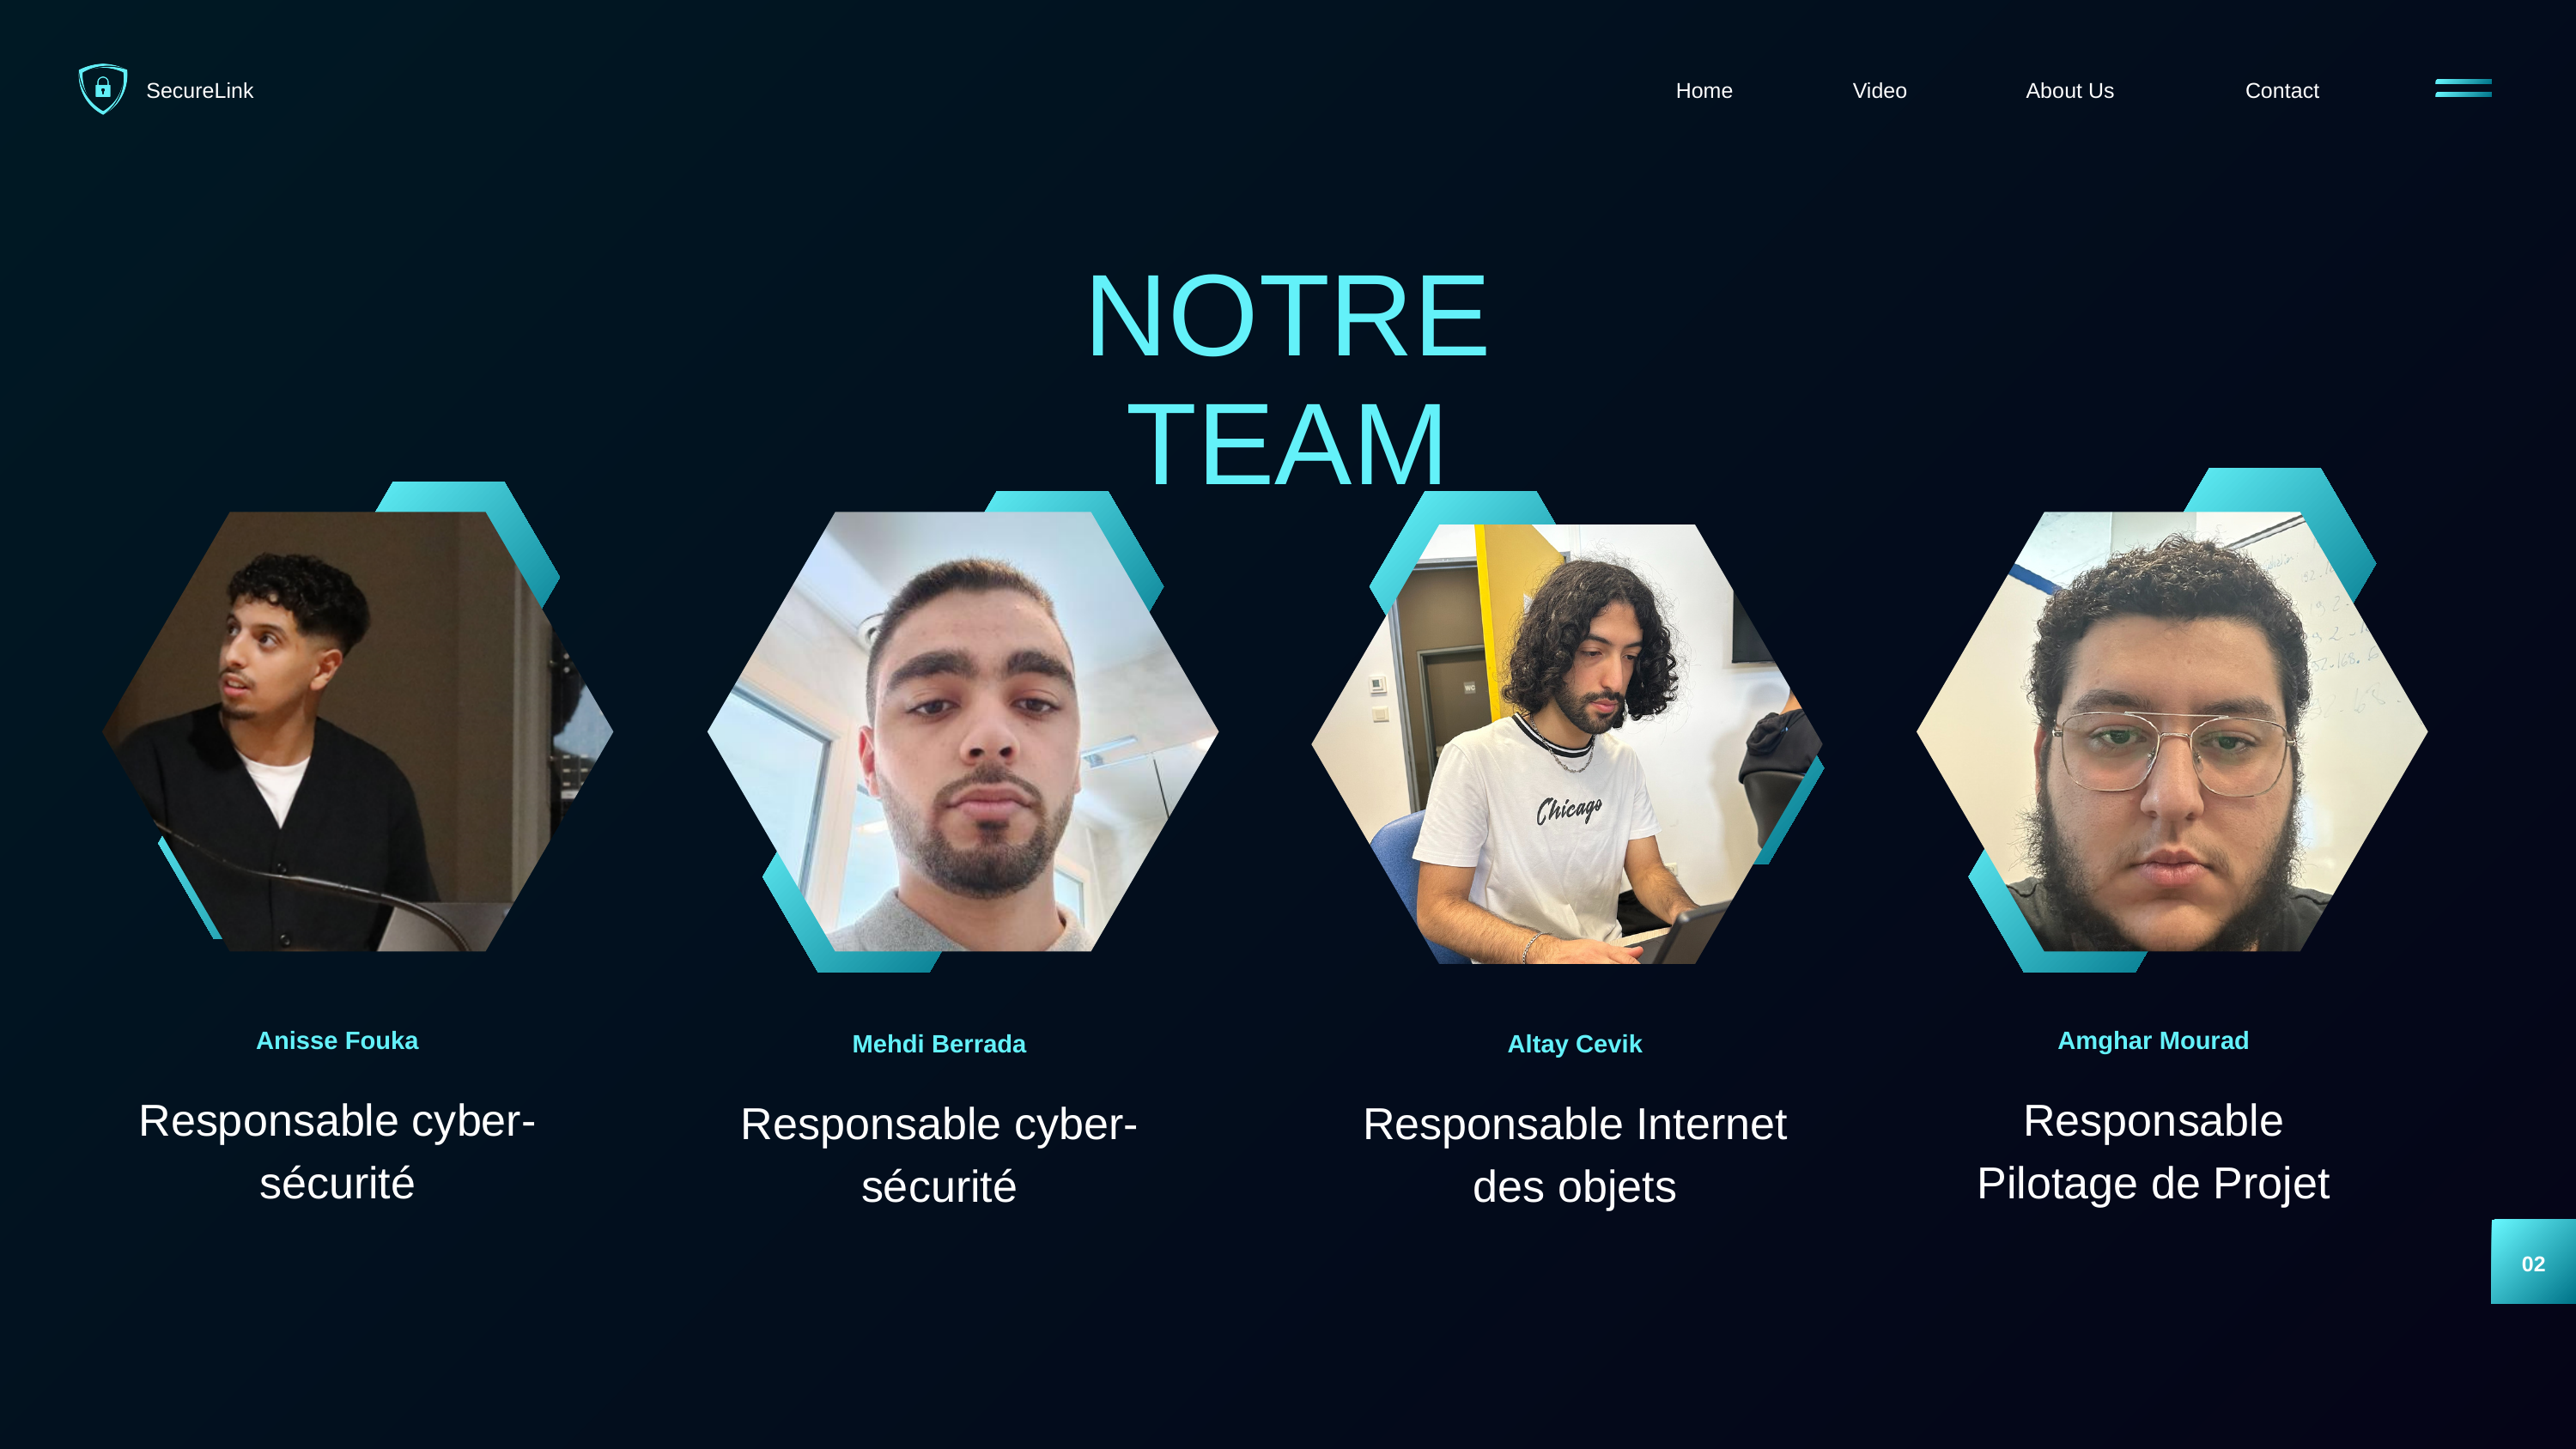

SecureLink
Home
Video
About Us
Contact

NOTRE TEAM

Anisse Fouka
Amghar Mourad
Mehdi Berrada
Altay Cevik
Responsable cyber-sécurité
Responsable Pilotage de Projet
Responsable cyber-sécurité
Responsable Internet des objets

02